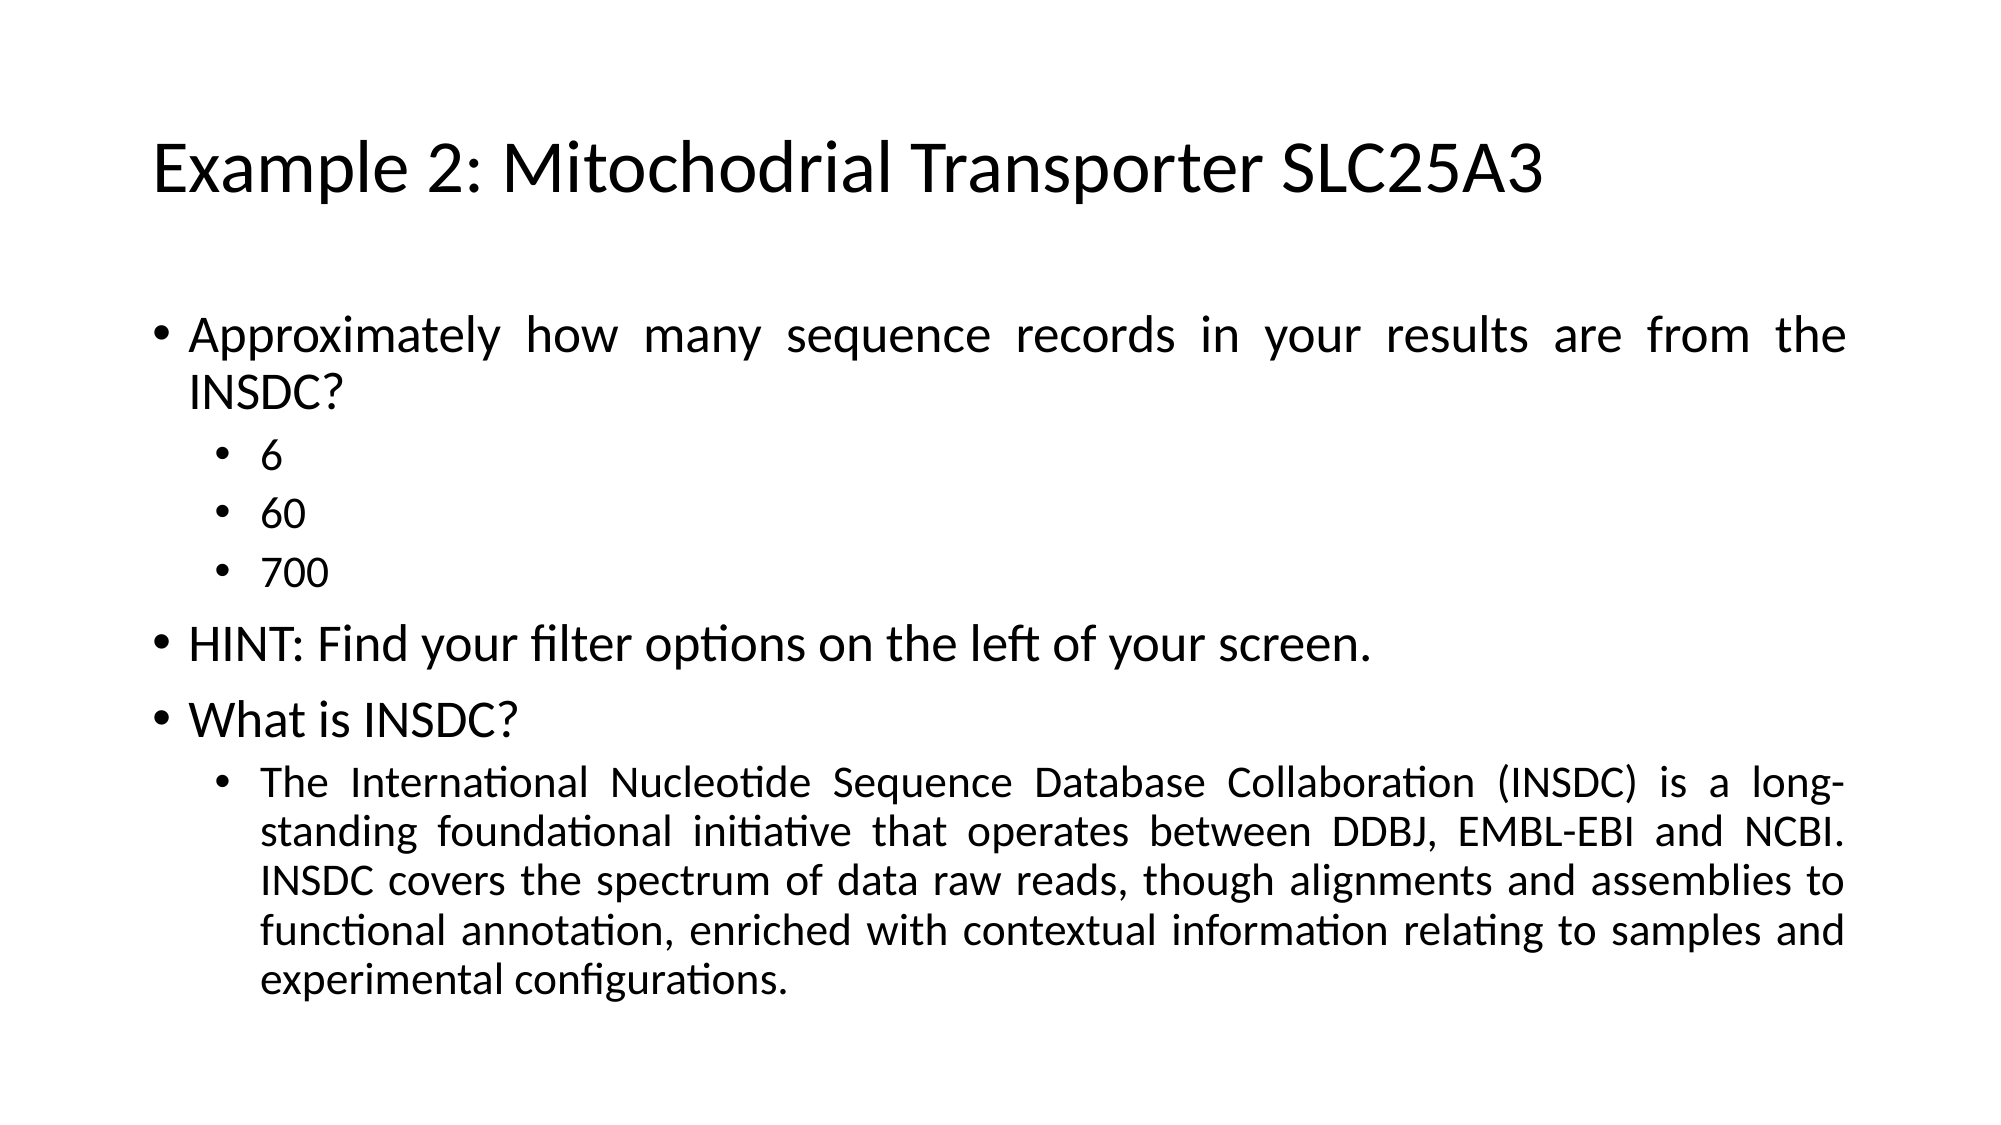

# Example 2: Mitochodrial Transporter SLC25A3
Approximately how many sequence records in your results are from the INSDC?
6
60
700
HINT: Find your filter options on the left of your screen.
What is INSDC?
The International Nucleotide Sequence Database Collaboration (INSDC) is a long-standing foundational initiative that operates between DDBJ, EMBL-EBI and NCBI. INSDC covers the spectrum of data raw reads, though alignments and assemblies to functional annotation, enriched with contextual information relating to samples and experimental configurations.